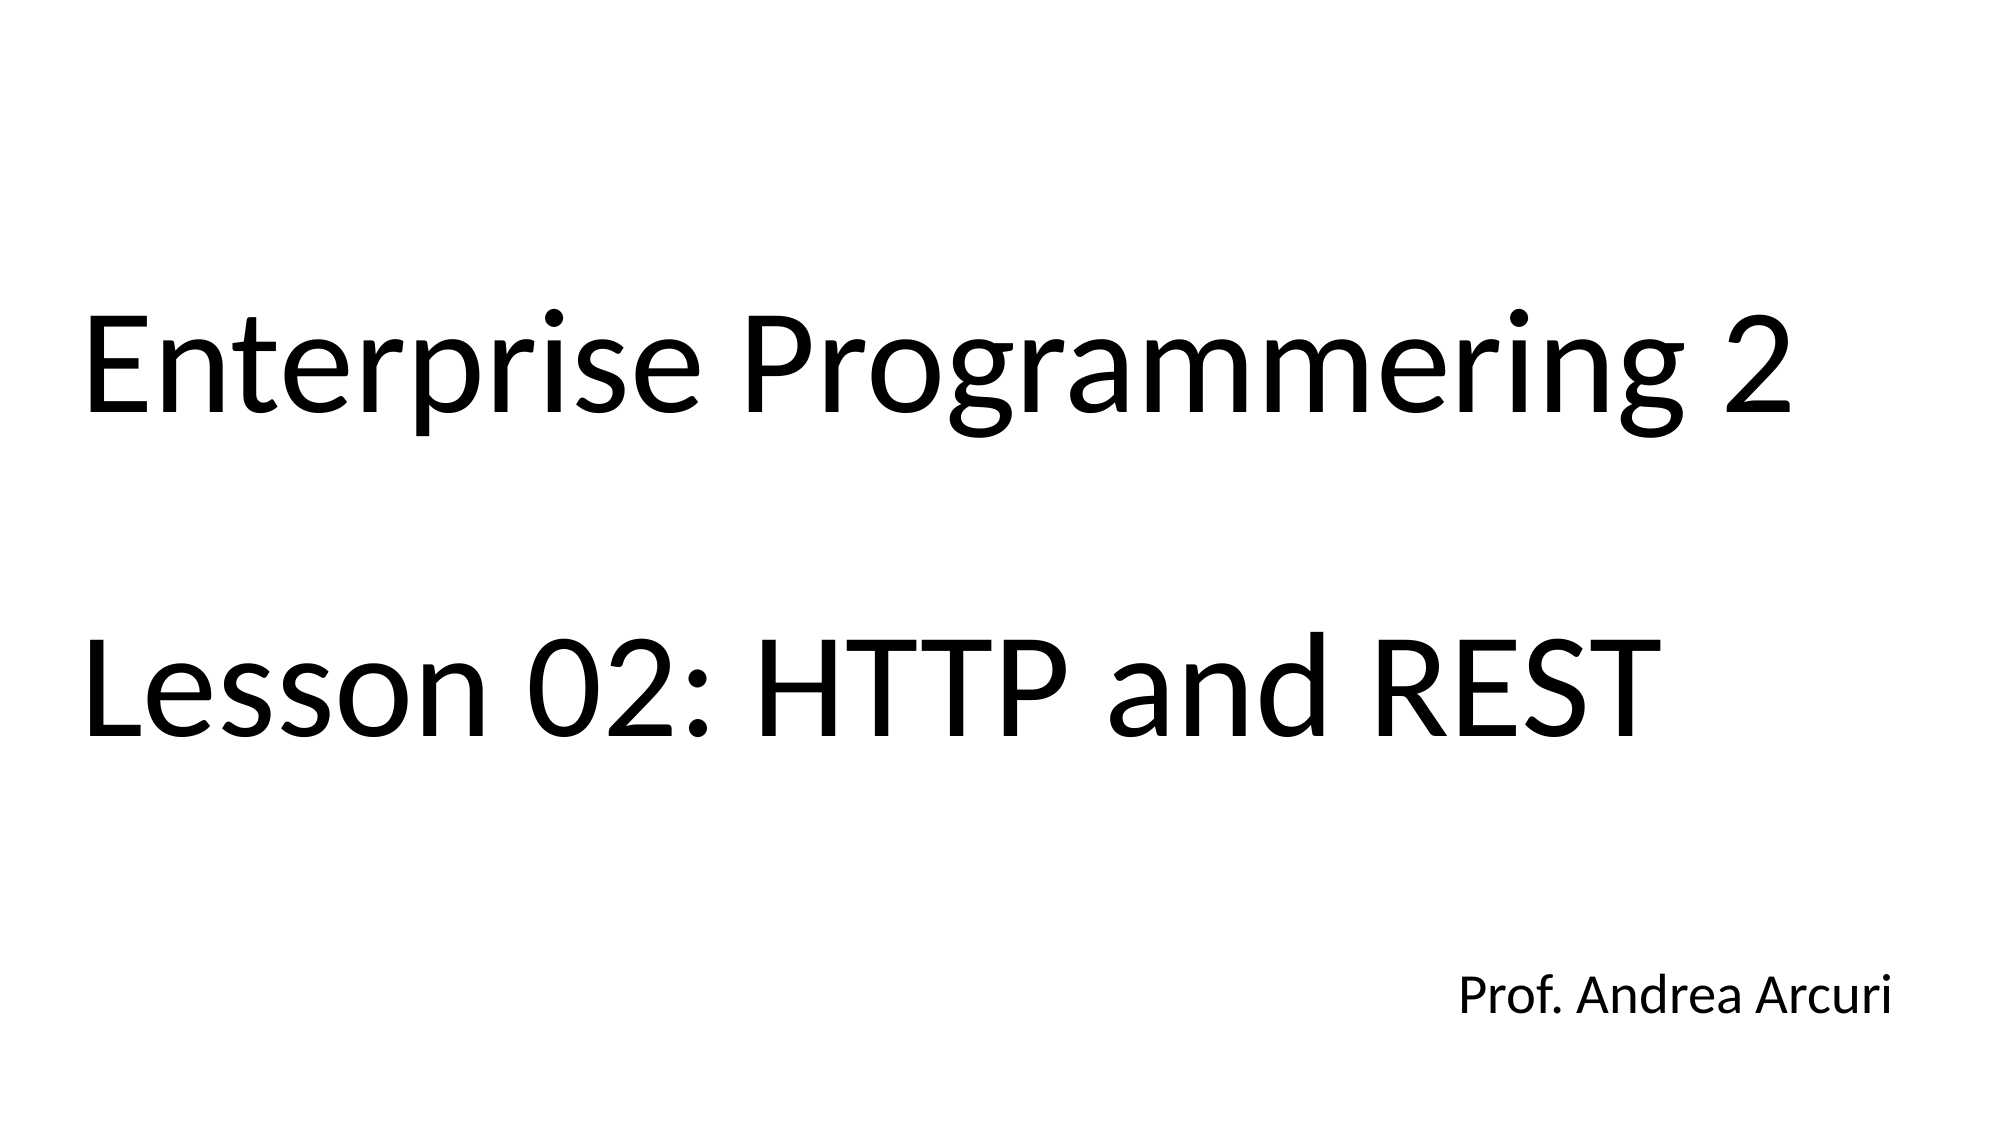

# Enterprise Programmering 2 Lesson 02: HTTP and REST
Prof. Andrea Arcuri